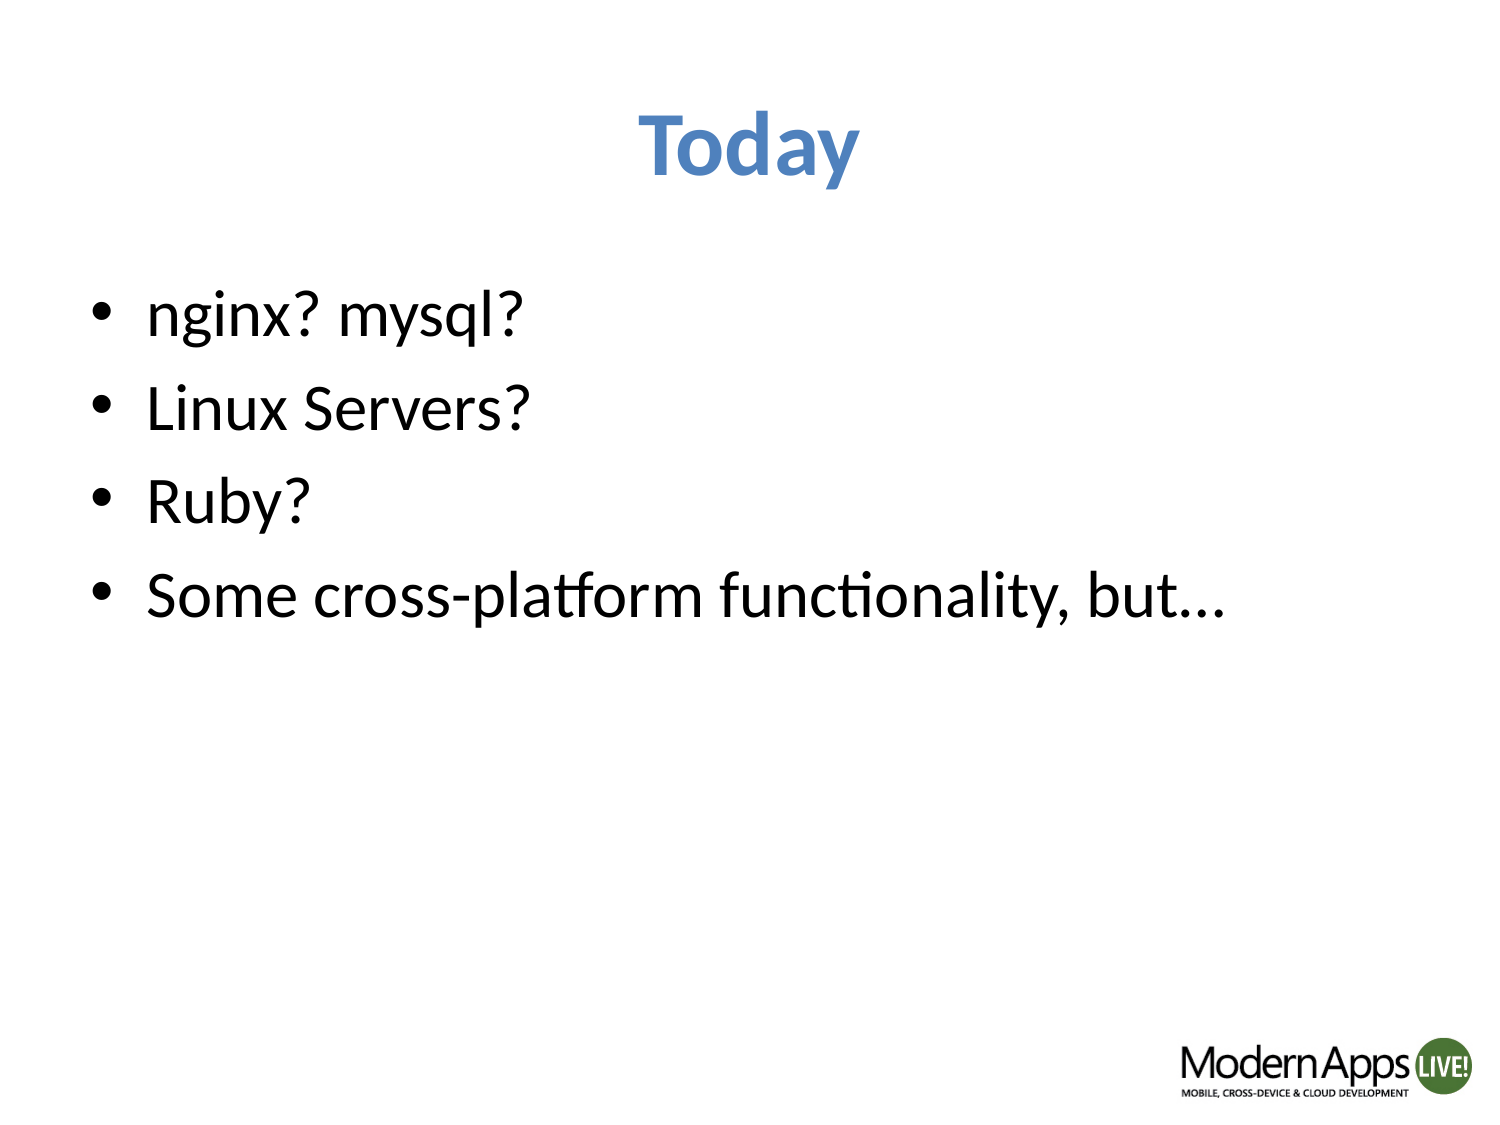

# Today
nginx? mysql?
Linux Servers?
Ruby?
Some cross-platform functionality, but…